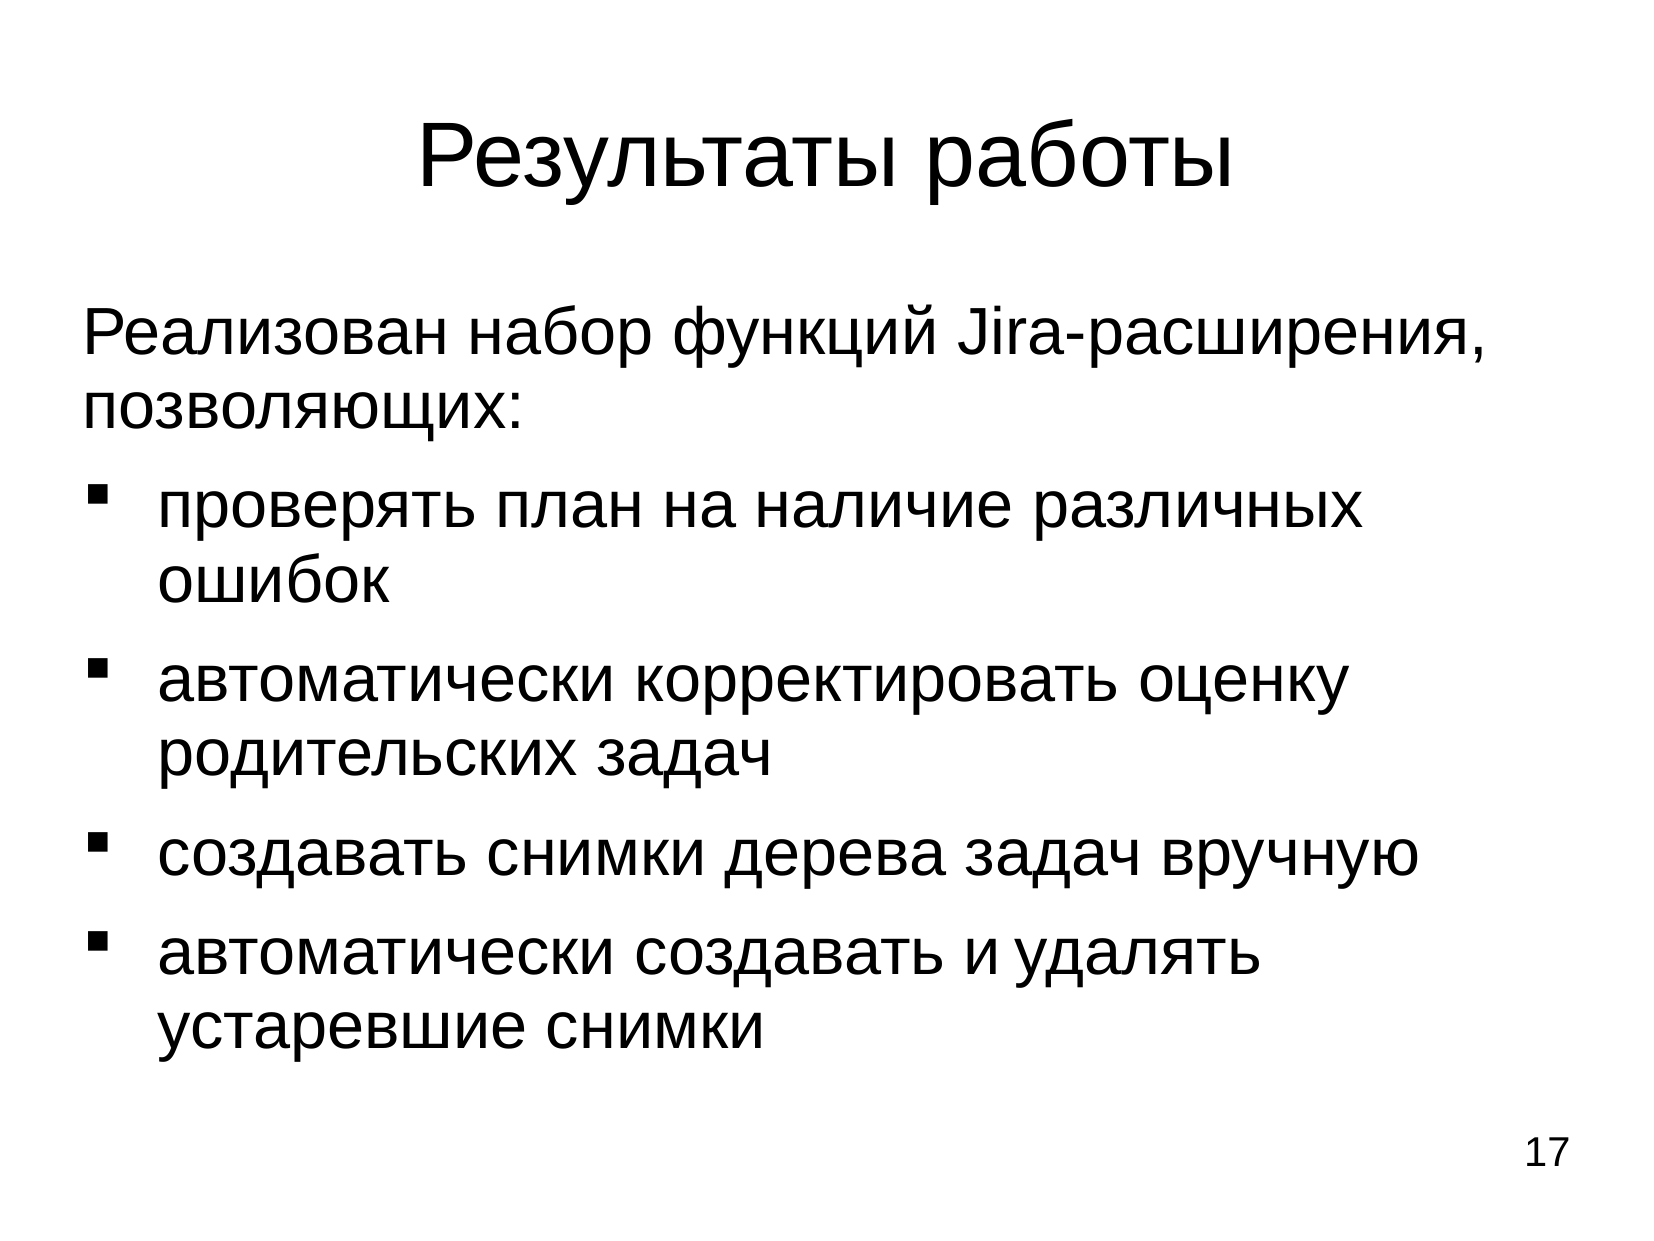

# Результаты работы
Реализован набор функций Jira-расширения, позволяющих:
проверять план на наличие различных ошибок
автоматически корректировать оценку родительских задач
создавать снимки дерева задач вручную
автоматически создавать и удалять устаревшие снимки
17